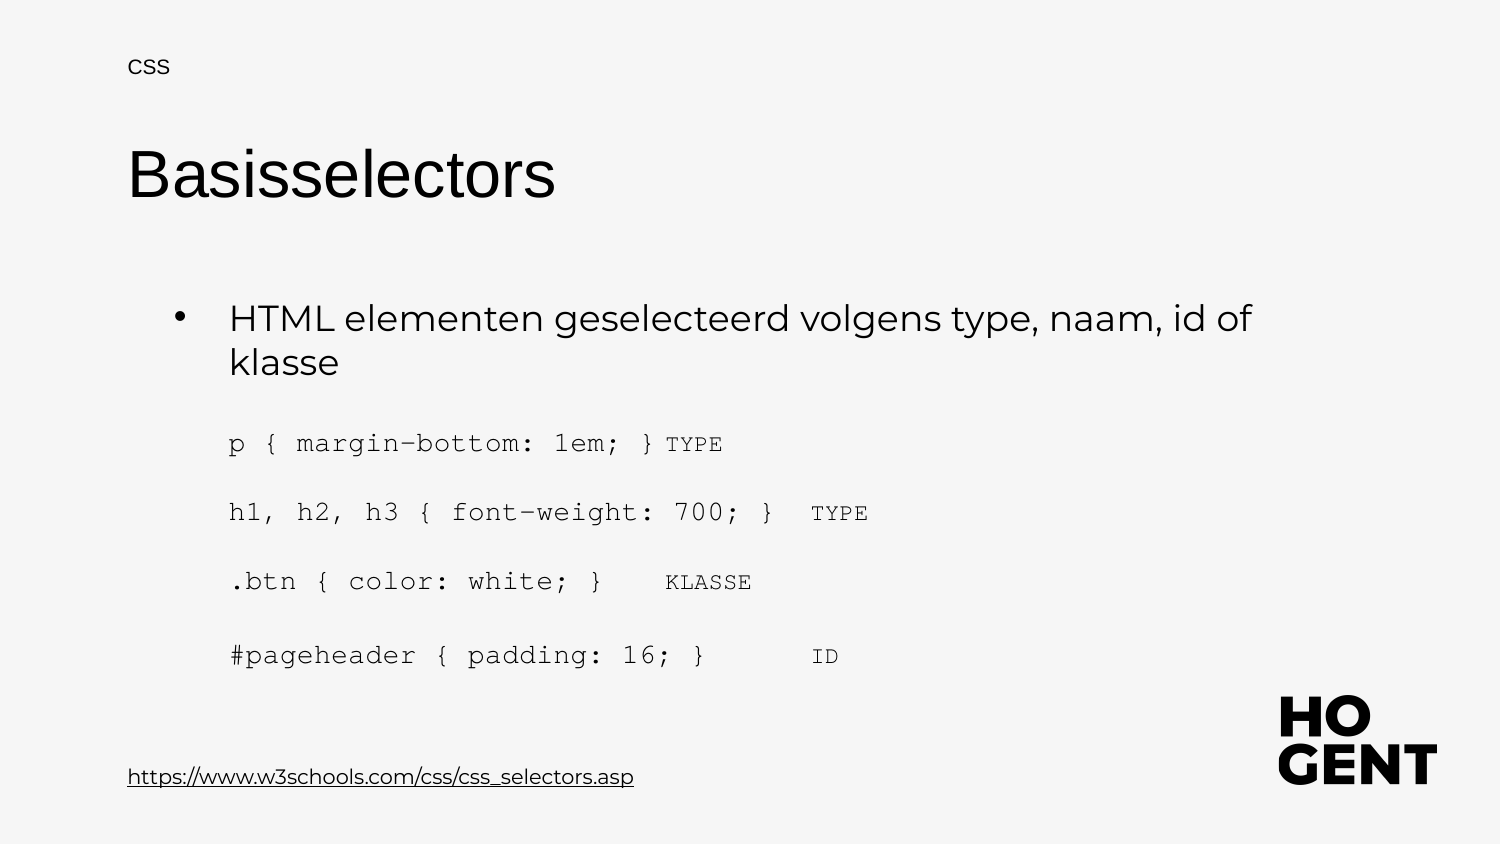

CSS
Basisselectors

HTML elementen geselecteerd volgens type, naam, id of klasse
p { margin-bottom: 1em; }							TYPE
h1, h2, h3 { font-weight: 700; }						TYPE
.btn { color: white; }								KLASSE
#pageheader { padding: 16; }							ID
https://www.w3schools.com/css/css_selectors.asp